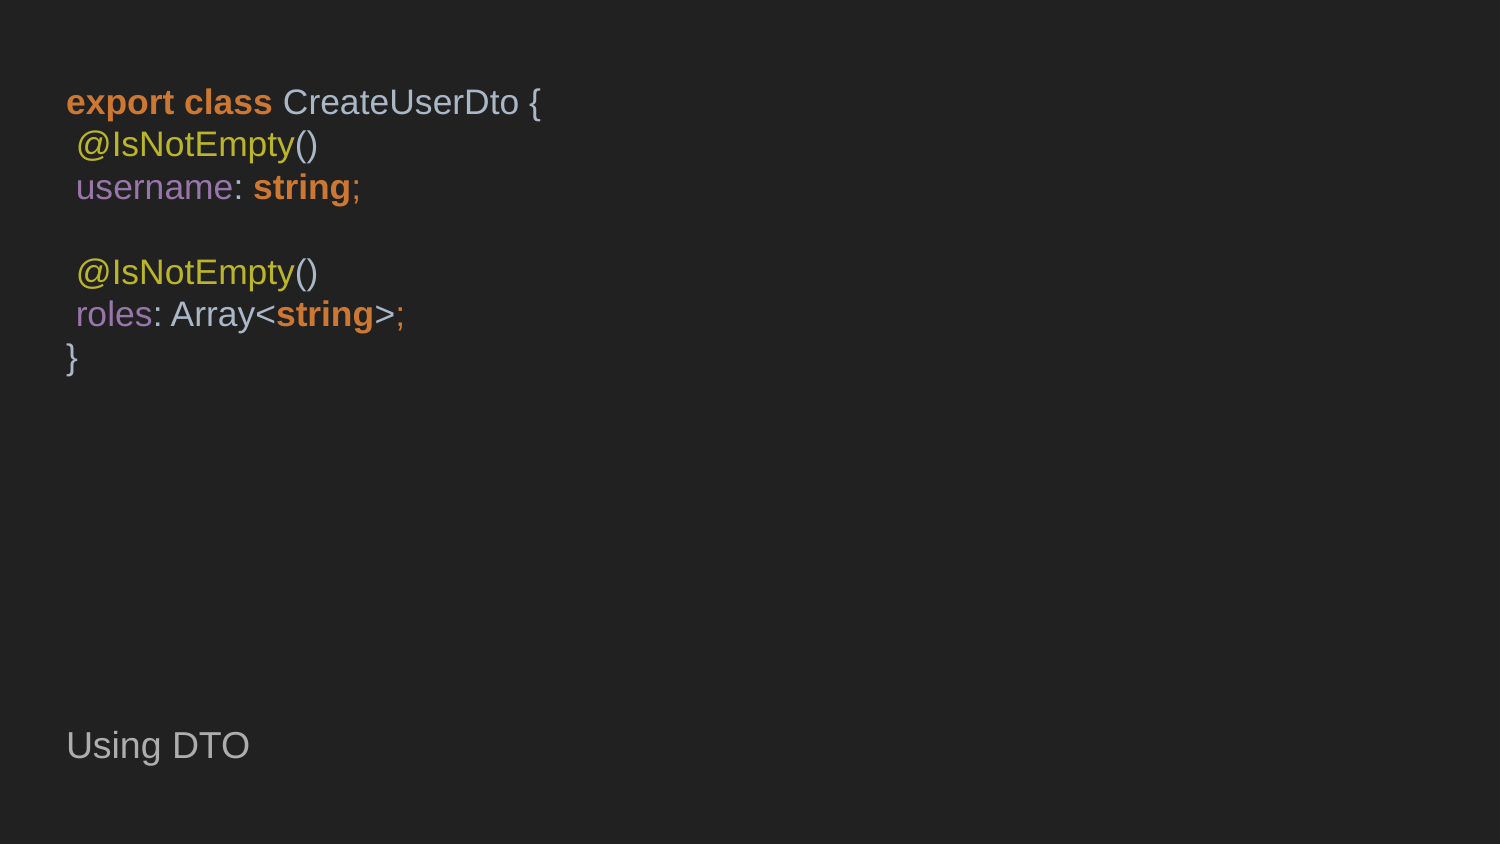

export class CreateUserDto {
 @IsNotEmpty()
 username: string;

 @IsNotEmpty()
 roles: Array<string>;
}
Using DTO